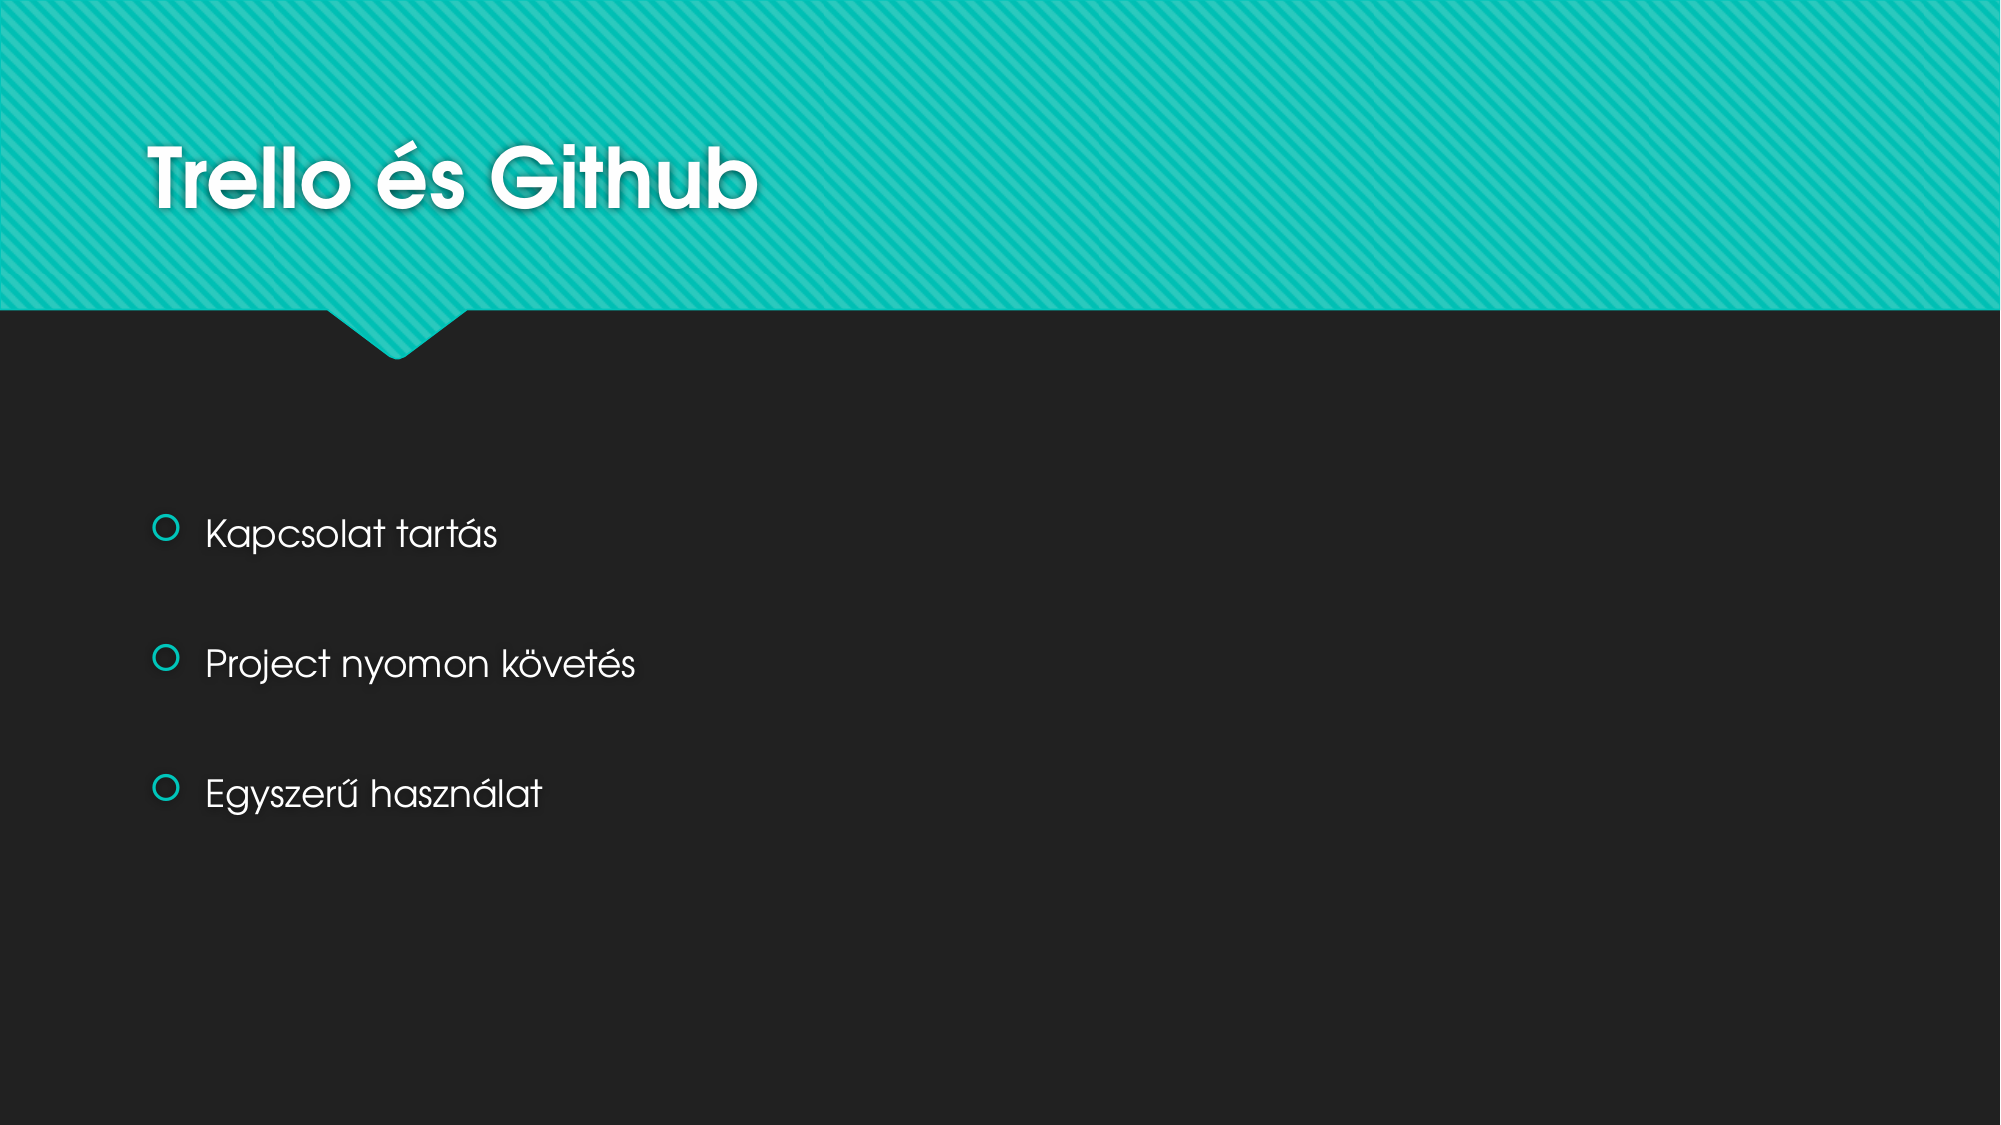

# Trello és Github
Kapcsolat tartás

Project nyomon követés

Egyszerű használat